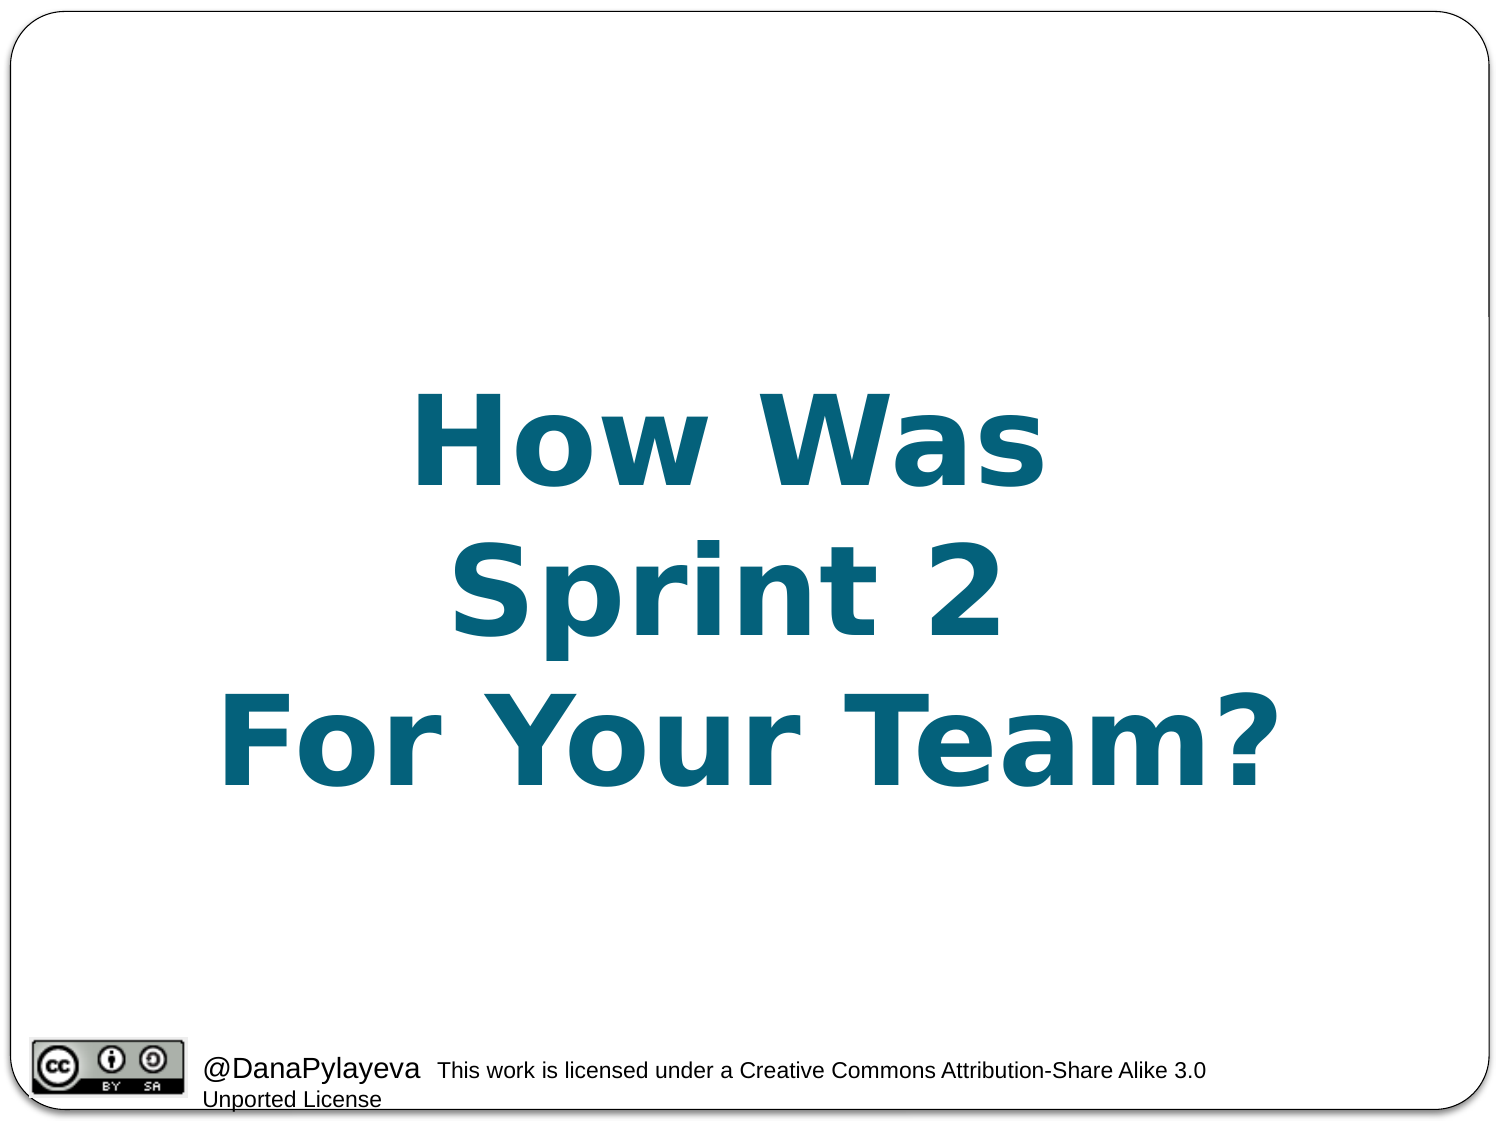

# How Was Sprint 2 For Your Team?